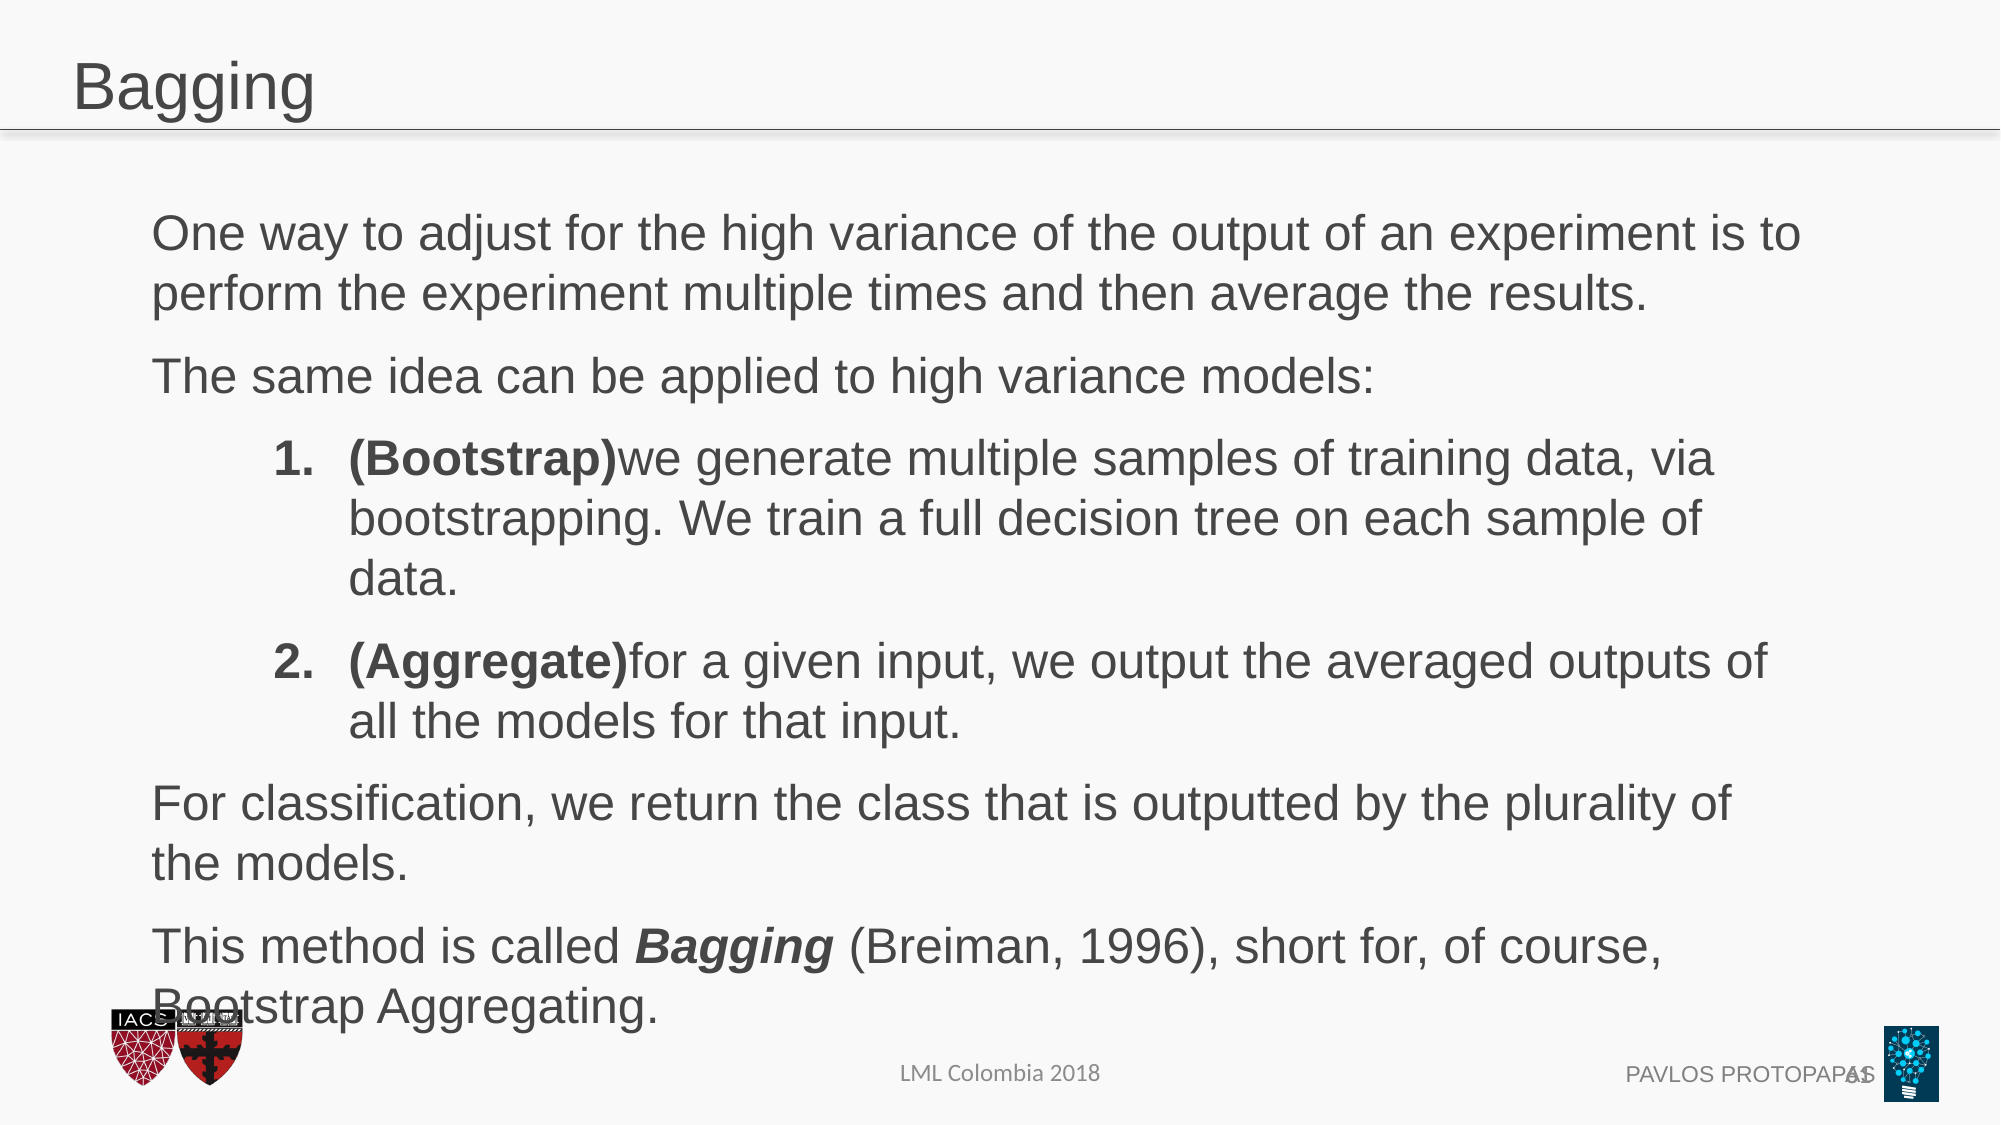

# Bagging
One way to adjust for the high variance of the output of an experiment is to perform the experiment multiple times and then average the results.
The same idea can be applied to high variance models:
(Bootstrap)we generate multiple samples of training data, via bootstrapping. We train a full decision tree on each sample of data.
(Aggregate)for a given input, we output the averaged outputs of all the models for that input.
For classification, we return the class that is outputted by the plurality of the models.
This method is called Bagging (Breiman, 1996), short for, of course, Bootstrap Aggregating.

61